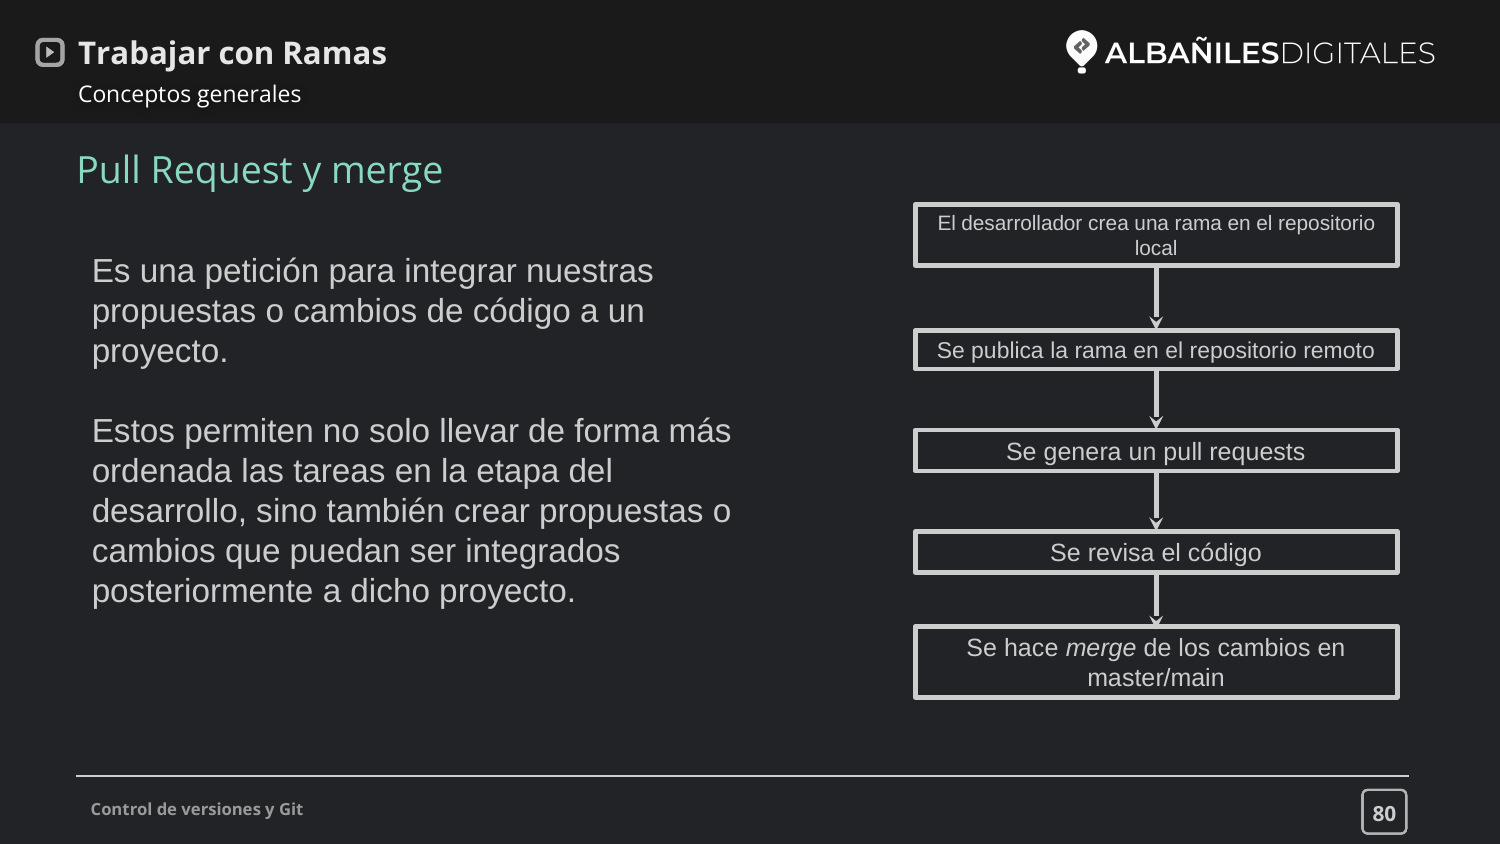

# Trabajar con Ramas
Conceptos generales
Pull Request y merge
El desarrollador crea una rama en el repositorio local
Es una petición para integrar nuestras propuestas o cambios de código a un proyecto.

Estos permiten no solo llevar de forma más ordenada las tareas en la etapa del desarrollo, sino también crear propuestas o cambios que puedan ser integrados posteriormente a dicho proyecto.
Se publica la rama en el repositorio remoto
Se genera un pull requests
Se revisa el código
Se hace merge de los cambios en master/main
80